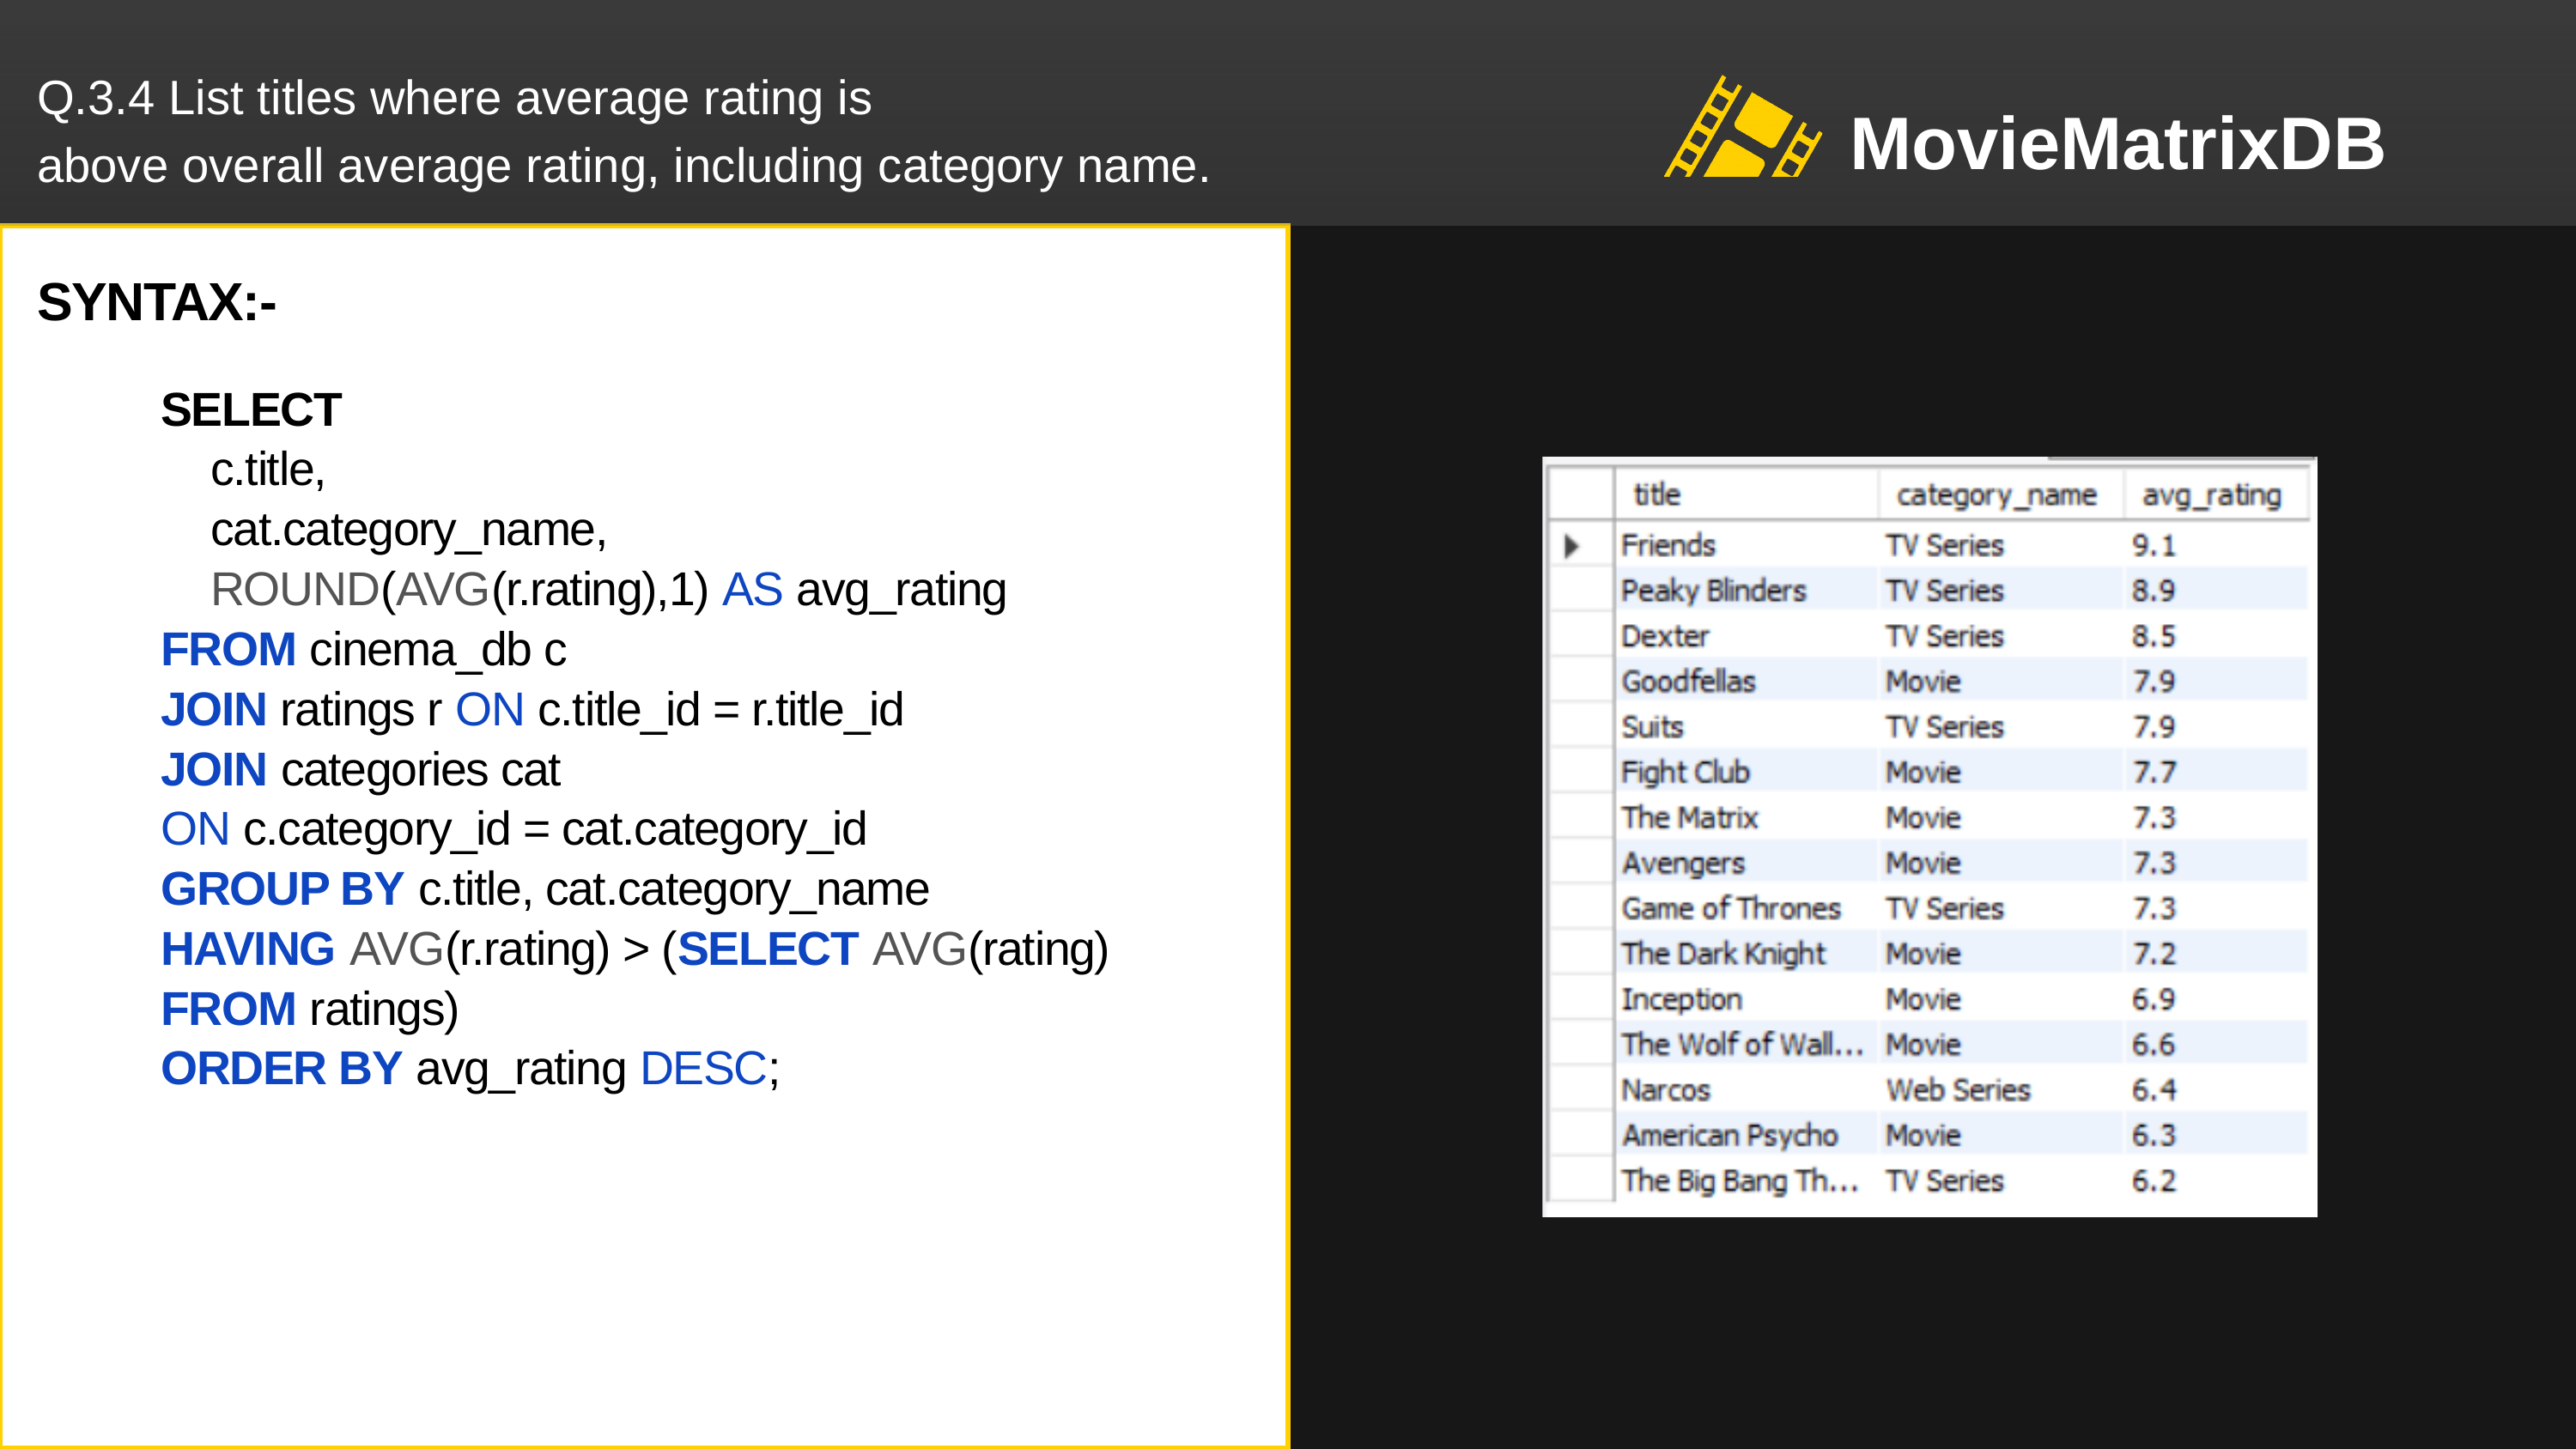

Q.3.4 List titles where average rating is
above overall average rating, including category name.

MovieMatrixDB

SYNTAX:-
SELECT
    c.title,
    cat.category_name,
    ROUND(AVG(r.rating),1) AS avg_rating
FROM cinema_db c
JOIN ratings r ON c.title_id = r.title_id
JOIN categories cat
ON c.category_id = cat.category_id
GROUP BY c.title, cat.category_name
HAVING AVG(r.rating) > (SELECT AVG(rating)
FROM ratings)
ORDER BY avg_rating DESC;